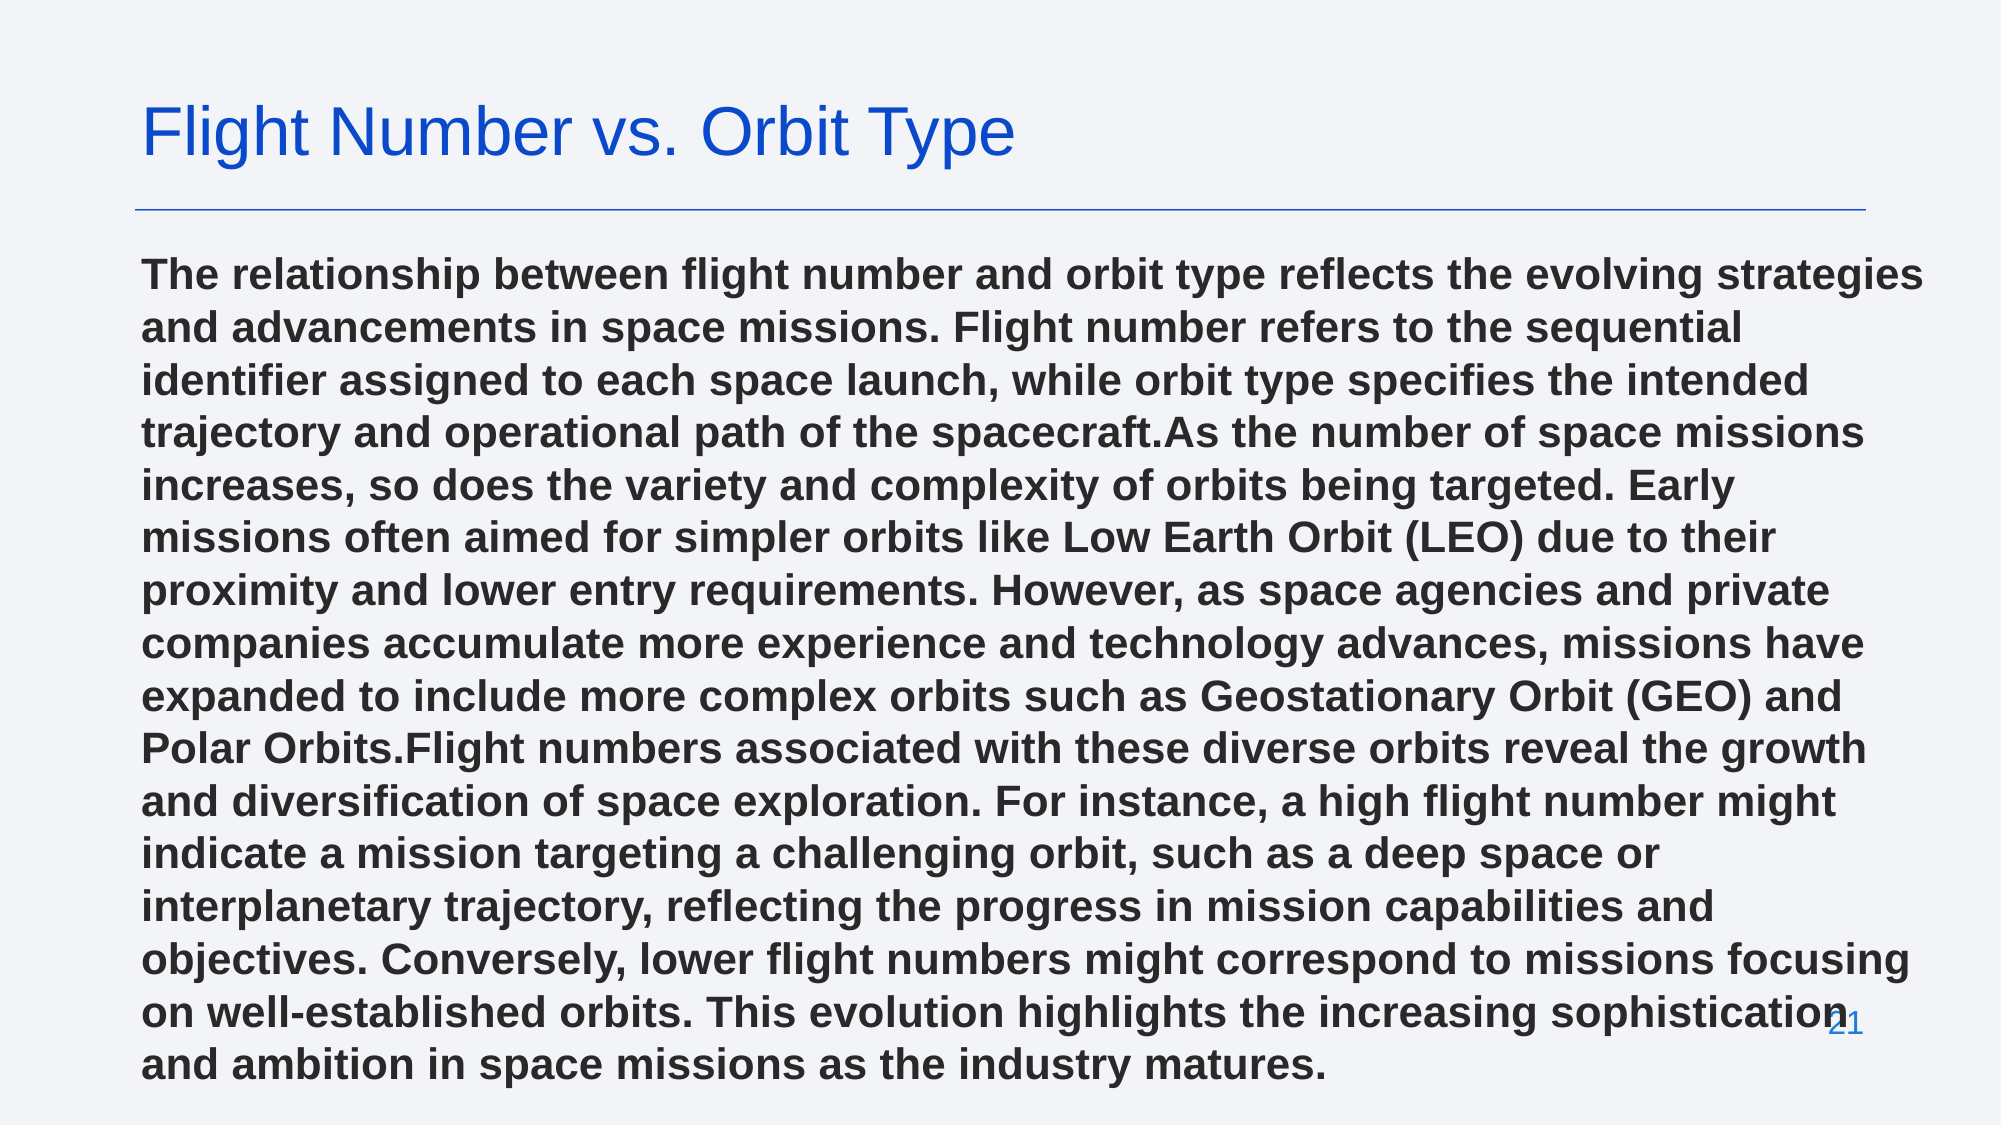

Flight Number vs. Orbit Type
The relationship between flight number and orbit type reflects the evolving strategies and advancements in space missions. Flight number refers to the sequential identifier assigned to each space launch, while orbit type specifies the intended trajectory and operational path of the spacecraft.As the number of space missions increases, so does the variety and complexity of orbits being targeted. Early missions often aimed for simpler orbits like Low Earth Orbit (LEO) due to their proximity and lower entry requirements. However, as space agencies and private companies accumulate more experience and technology advances, missions have expanded to include more complex orbits such as Geostationary Orbit (GEO) and Polar Orbits.Flight numbers associated with these diverse orbits reveal the growth and diversification of space exploration. For instance, a high flight number might indicate a mission targeting a challenging orbit, such as a deep space or interplanetary trajectory, reflecting the progress in mission capabilities and objectives. Conversely, lower flight numbers might correspond to missions focusing on well-established orbits. This evolution highlights the increasing sophistication and ambition in space missions as the industry matures.
21